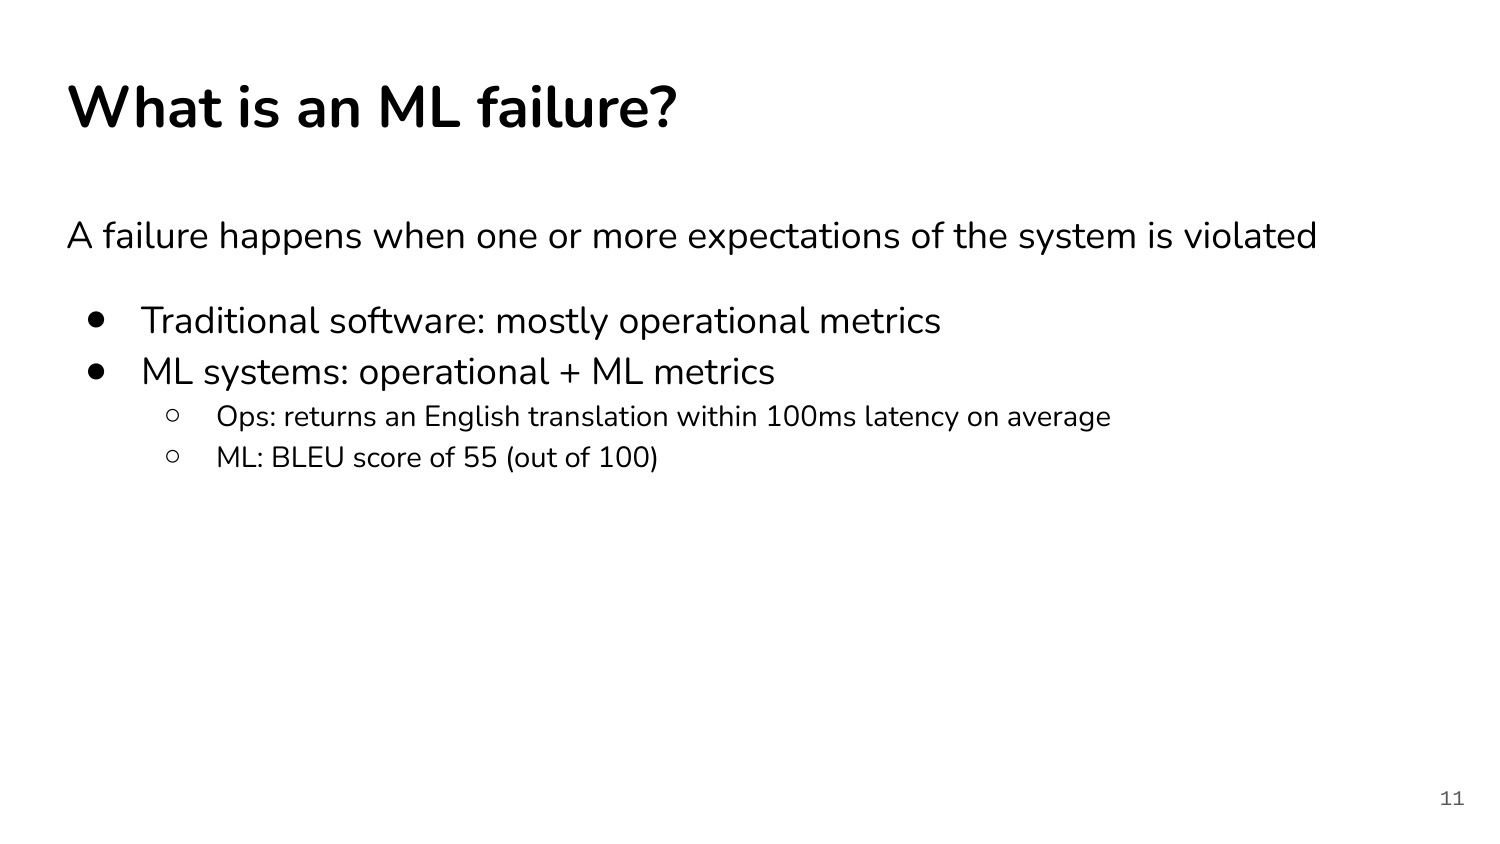

# What is an ML failure?
A failure happens when one or more expectations of the system is violated
Traditional software: mostly operational metrics
ML systems: operational + ML metrics
Ops: returns an English translation within 100ms latency on average
ML: BLEU score of 55 (out of 100)
11